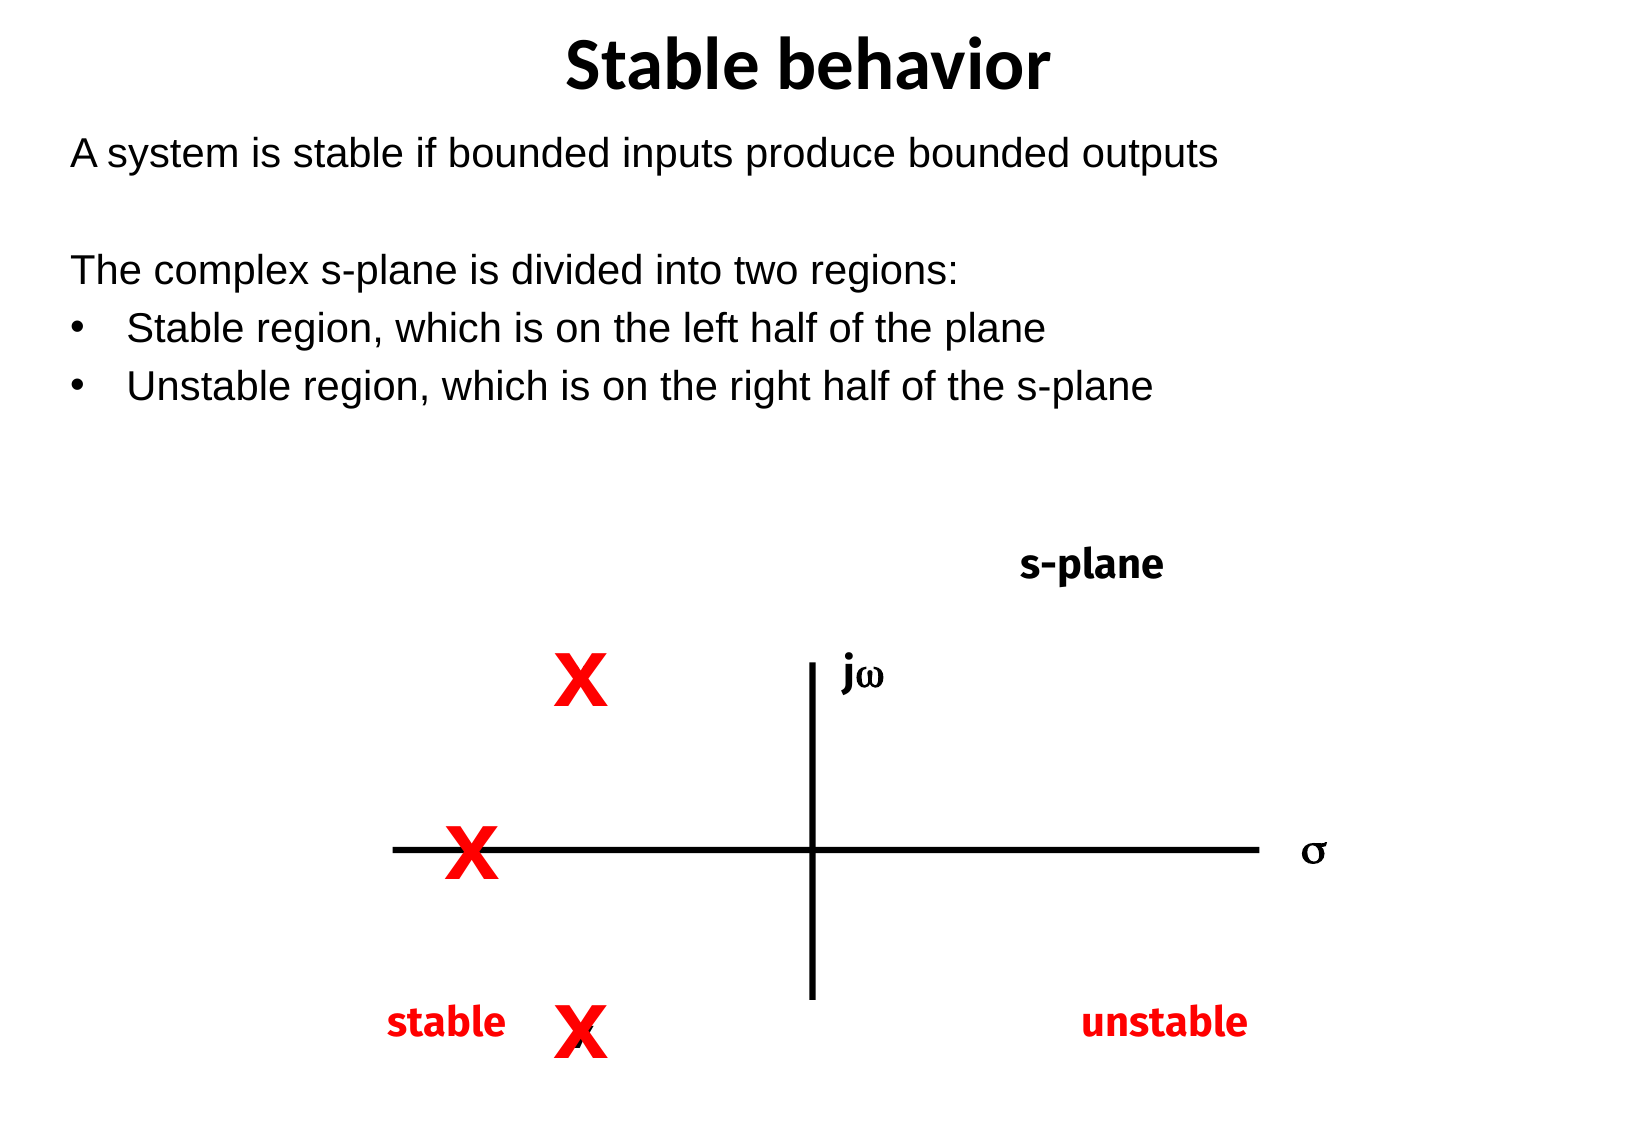

Stable behavior
A system is stable if bounded inputs produce bounded outputs

The complex s-plane is divided into two regions:
Stable region, which is on the left half of the plane
Unstable region, which is on the right half of the s-plane
s-plane
jω
x

σ
x

stable
unstable
x
x
x
x